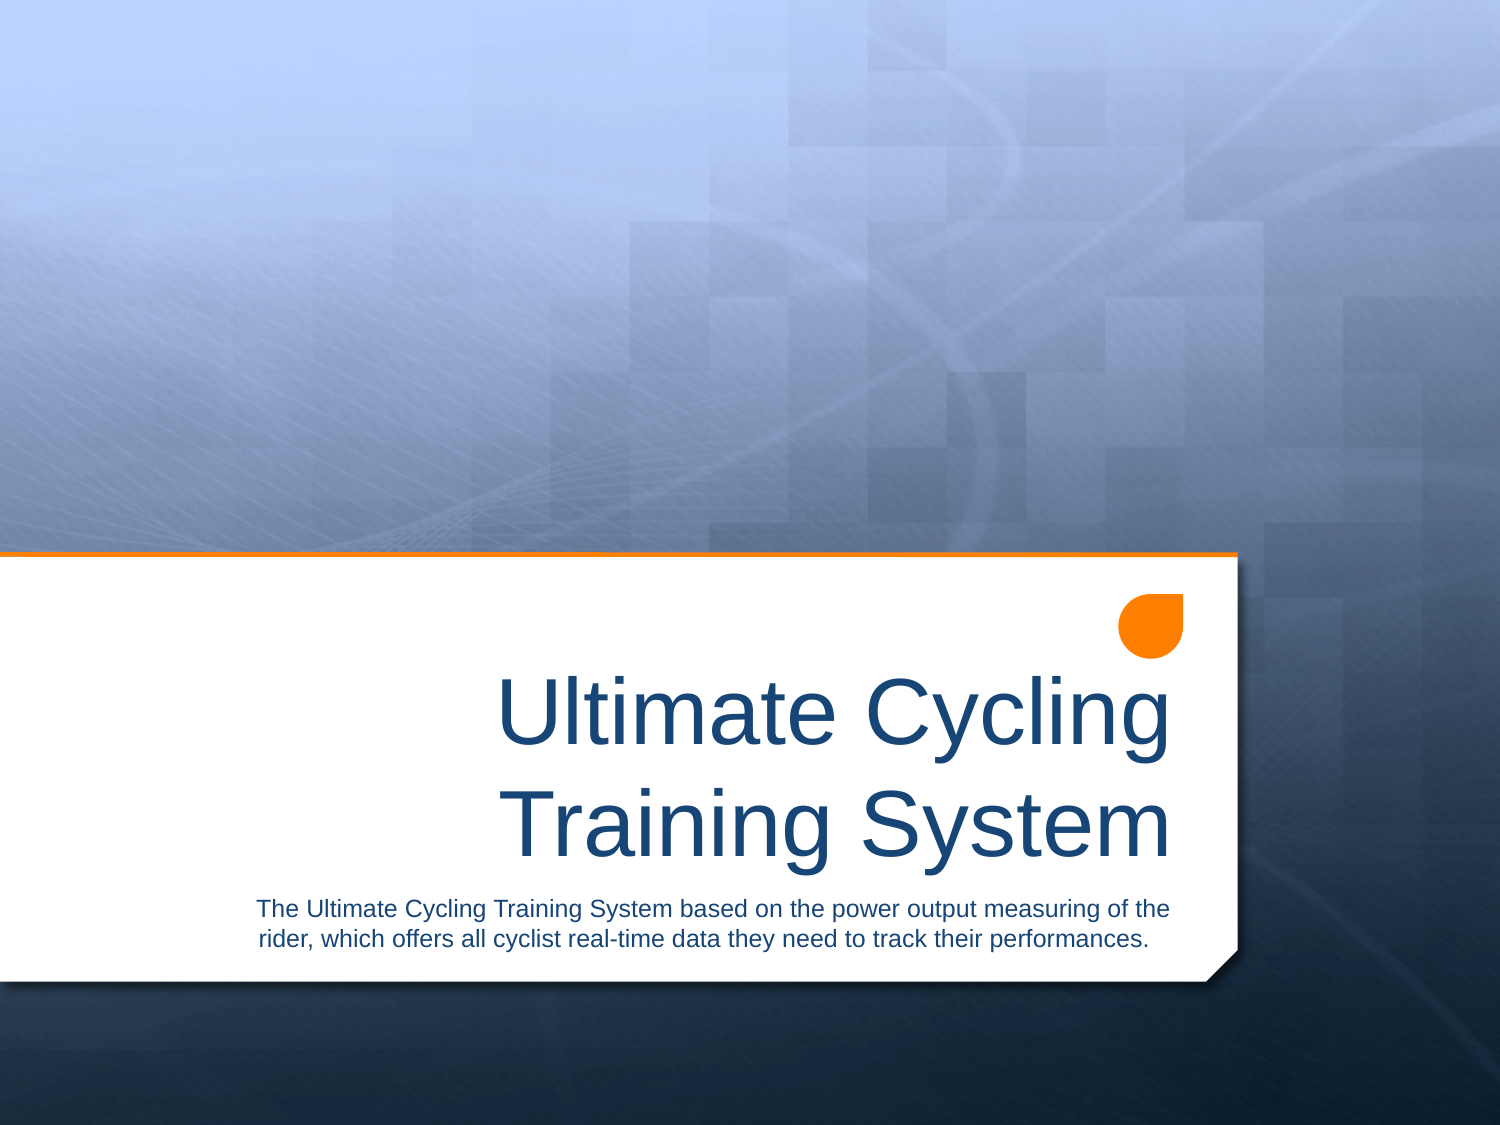

# Ultimate Cycling Training System
The Ultimate Cycling Training System based on the power output measuring of the rider, which offers all cyclist real-time data they need to track their performances.